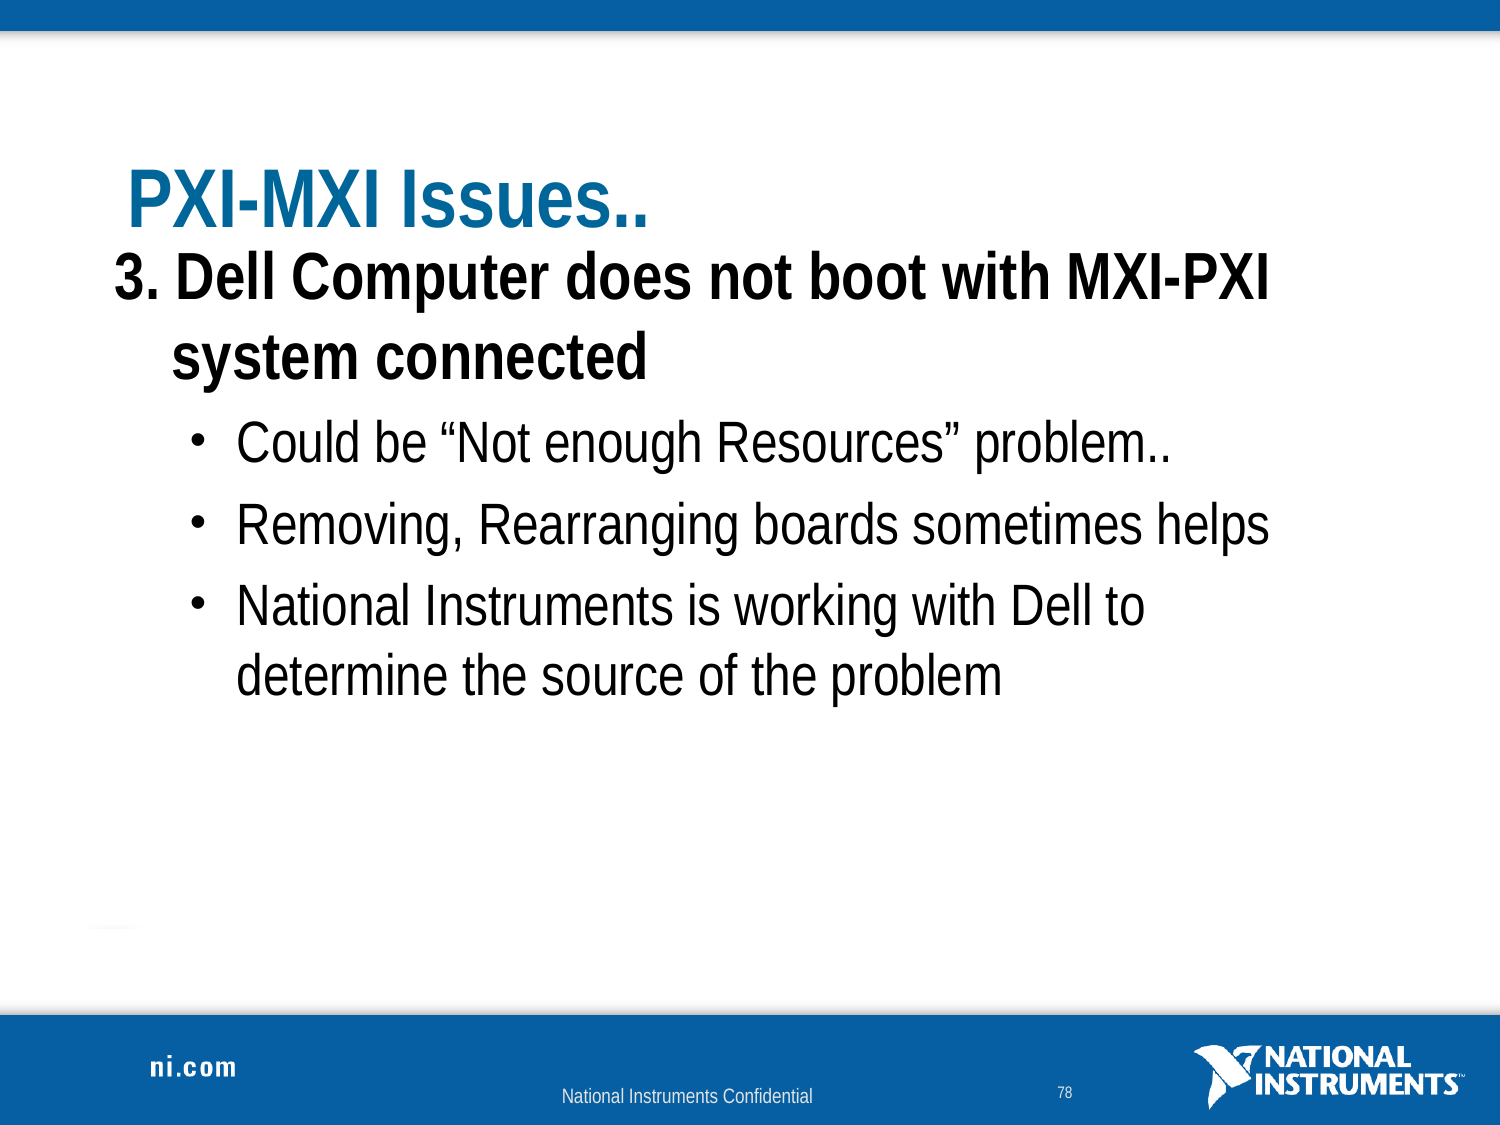

# PXI-MXI Issues..
3. Dell Computer does not boot with MXI-PXI system connected
Could be “Not enough Resources” problem..
Removing, Rearranging boards sometimes helps
National Instruments is working with Dell to determine the source of the problem